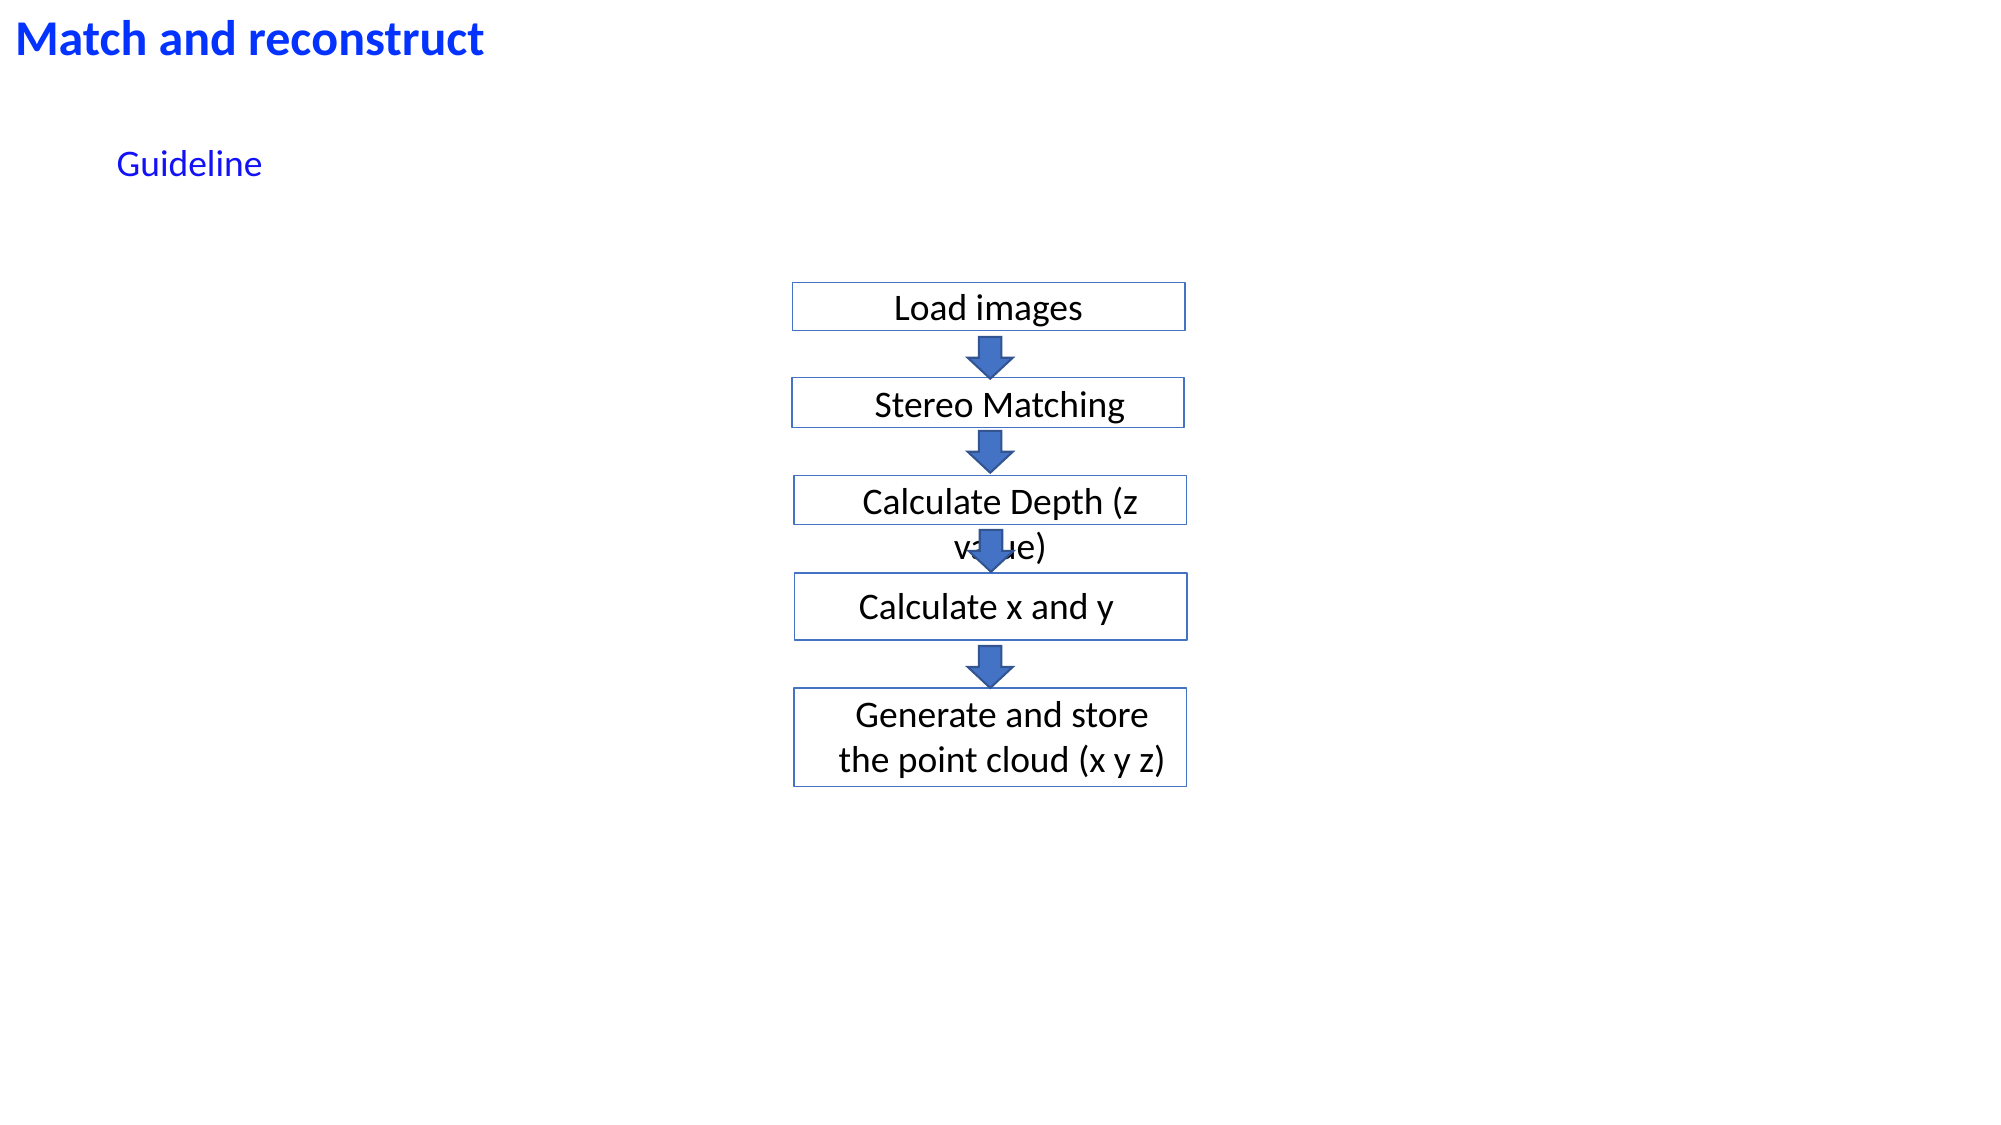

Match and reconstruct
Guideline
Load images

Stereo Matching

Calculate Depth (z value)

Calculate x and y

Generate and store
the point cloud (x y z)